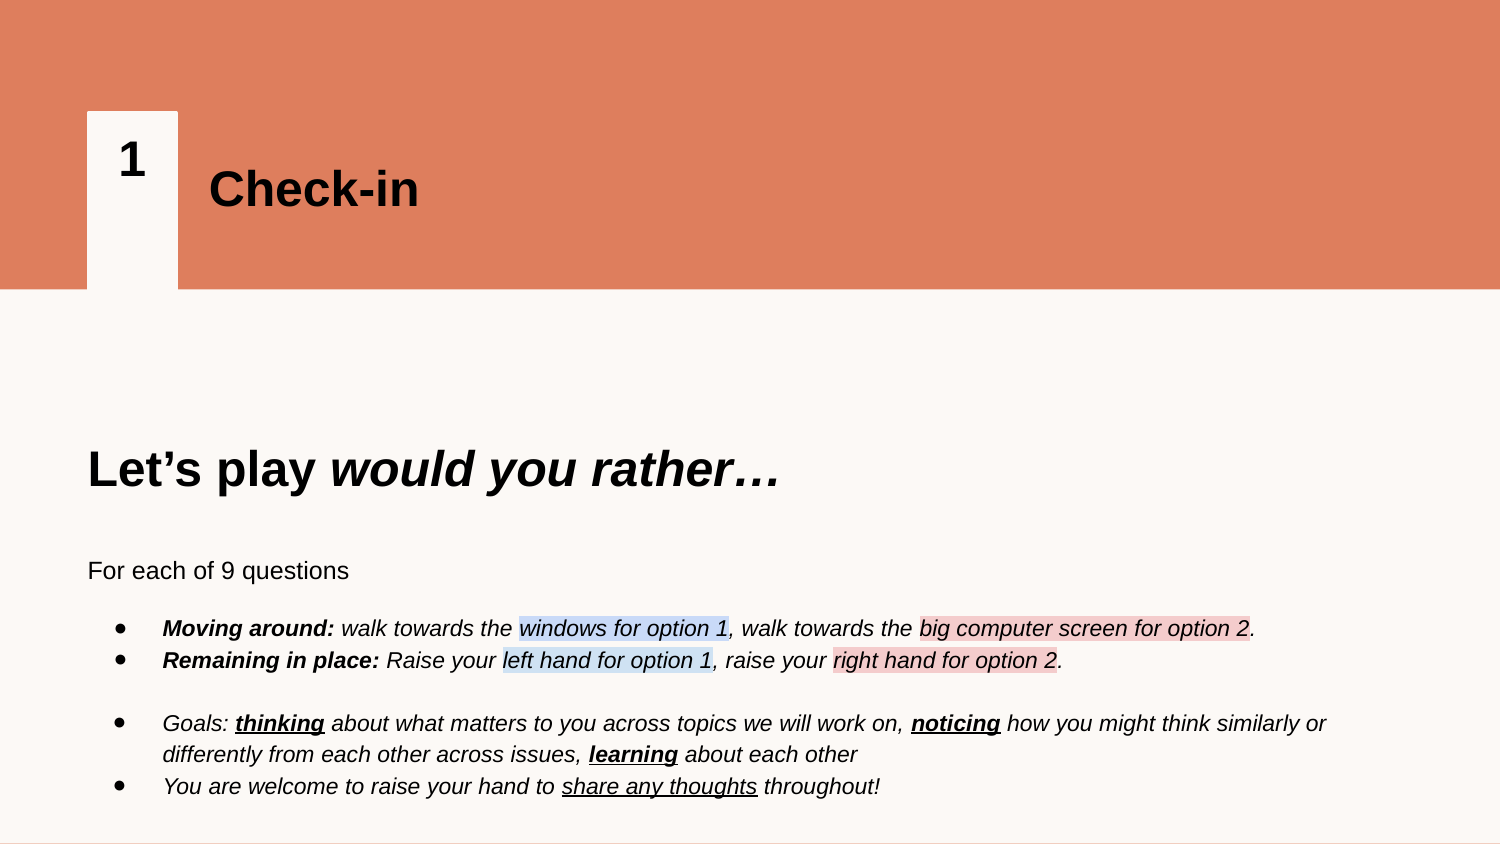

1
Check-in

Let’s play would you rather…
For each of 9 questions
Moving around: walk towards the windows for option 1, walk towards the big computer screen for option 2.
Remaining in place: Raise your left hand for option 1, raise your right hand for option 2.

Goals: thinking about what matters to you across topics we will work on, noticing how you might think similarly or differently from each other across issues, learning about each other
You are welcome to raise your hand to share any thoughts throughout!